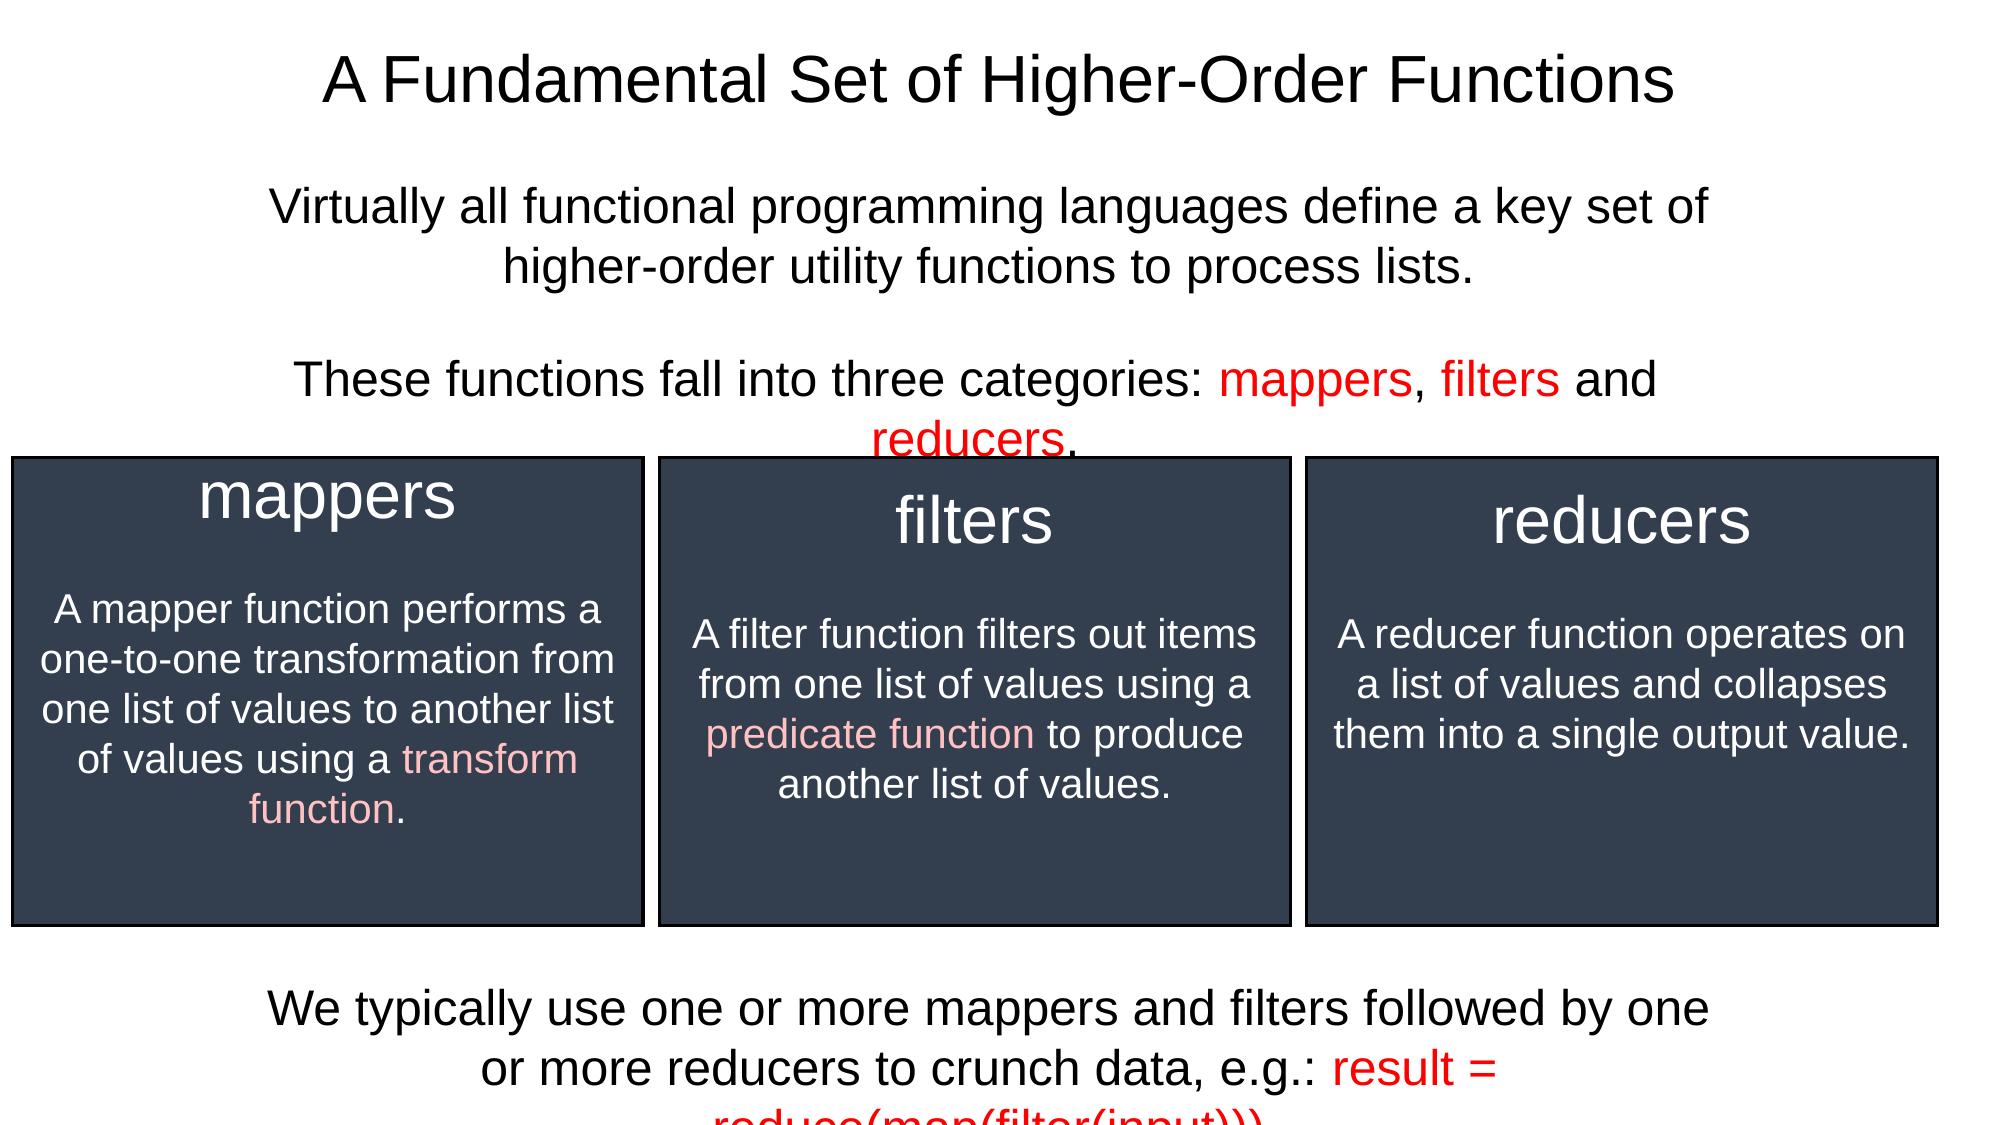

# A Fundamental Set of Higher-Order Functions
Virtually all functional programming languages define a key set of higher-order utility functions to process lists.
These functions fall into three categories: mappers, filters and reducers.
mappers

A mapper function performs a one-to-one transformation from one list of values to another list of values using a transform function.

filters

A filter function filters out items from one list of values using a predicate function to produce another list of values.

reducers

A reducer function operates on a list of values and collapses them into a single output value.

We typically use one or more mappers and filters followed by one or more reducers to crunch data, e.g.: result = reduce(map(filter(input)))